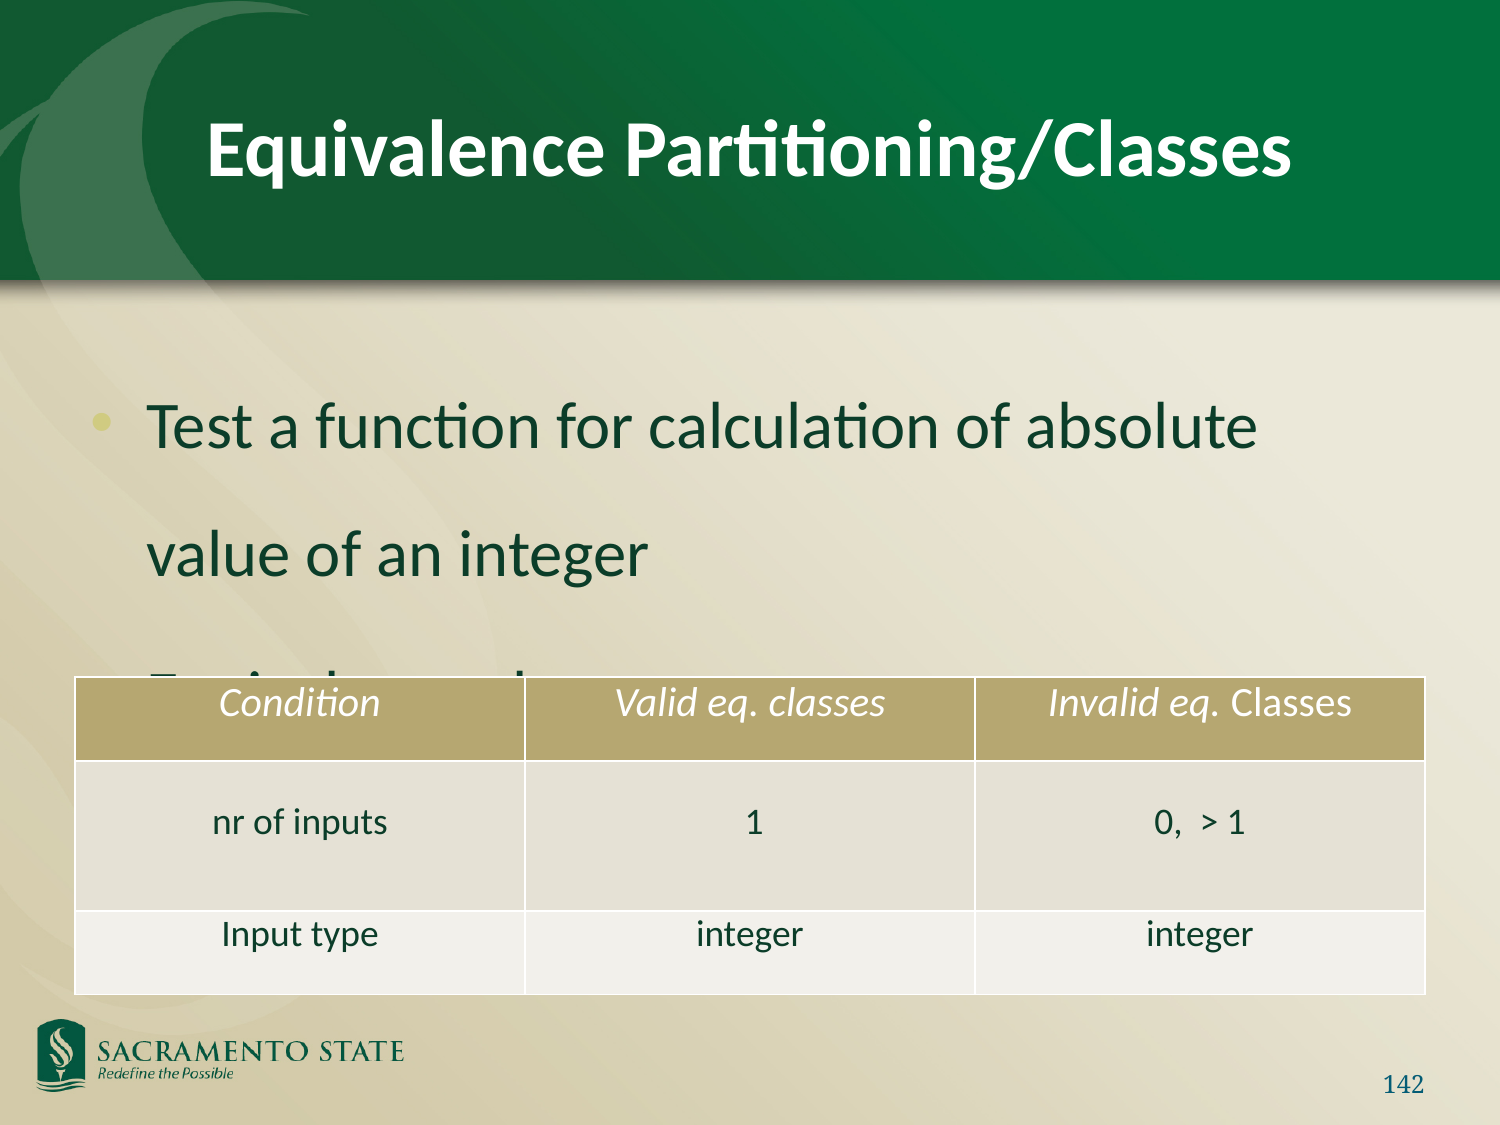

# Equivalence Partitioning/Classes
Test a function for calculation of absolute value of an integer
Equivalence classes :

| Condition | Valid eq. classes | Invalid eq. Classes |
| --- | --- | --- |
| nr of inputs | 1 | 0, > 1 |
| Input type | integer | integer |
142